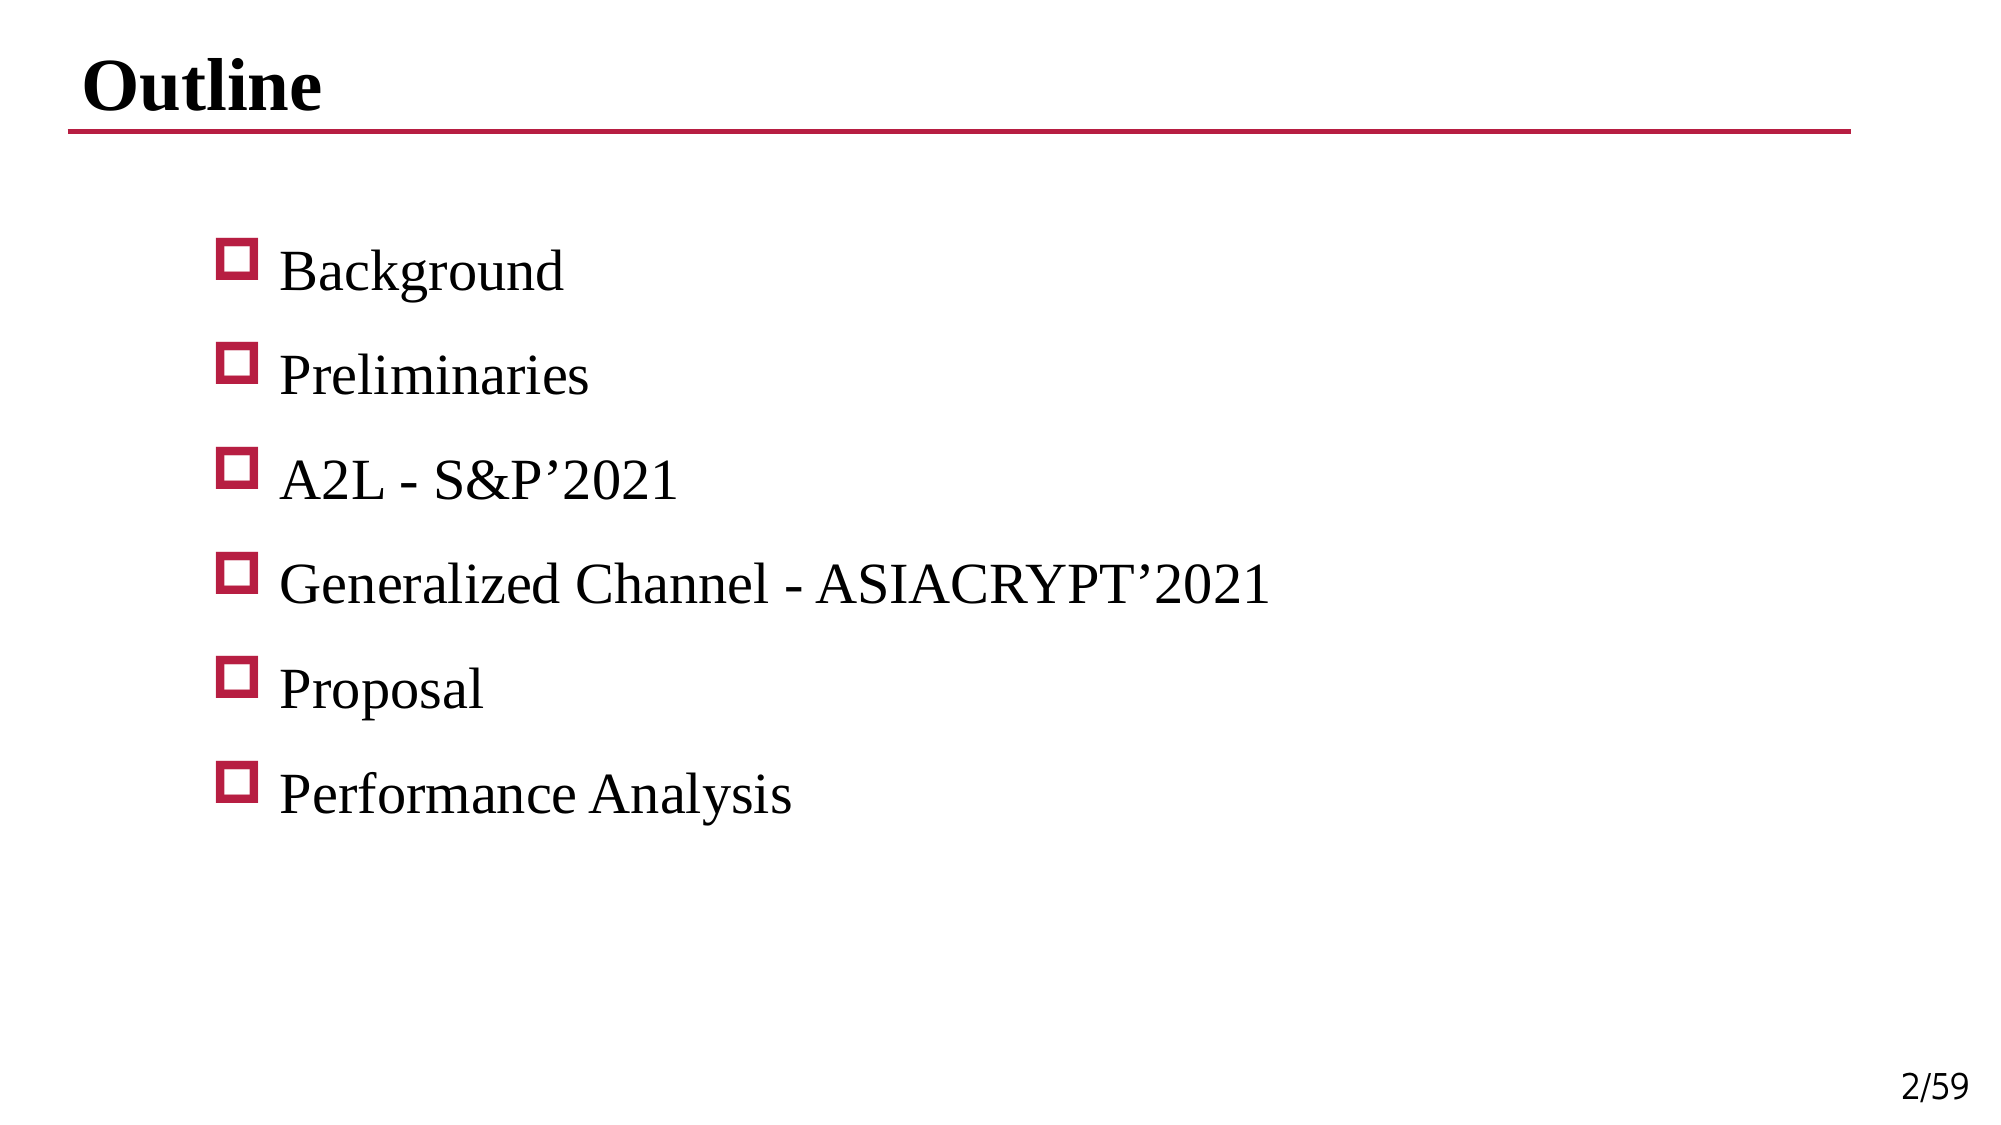

# Outline
 Background
 Preliminaries
 A2L - S&P’2021
 Generalized Channel - ASIACRYPT’2021
 Proposal
 Performance Analysis